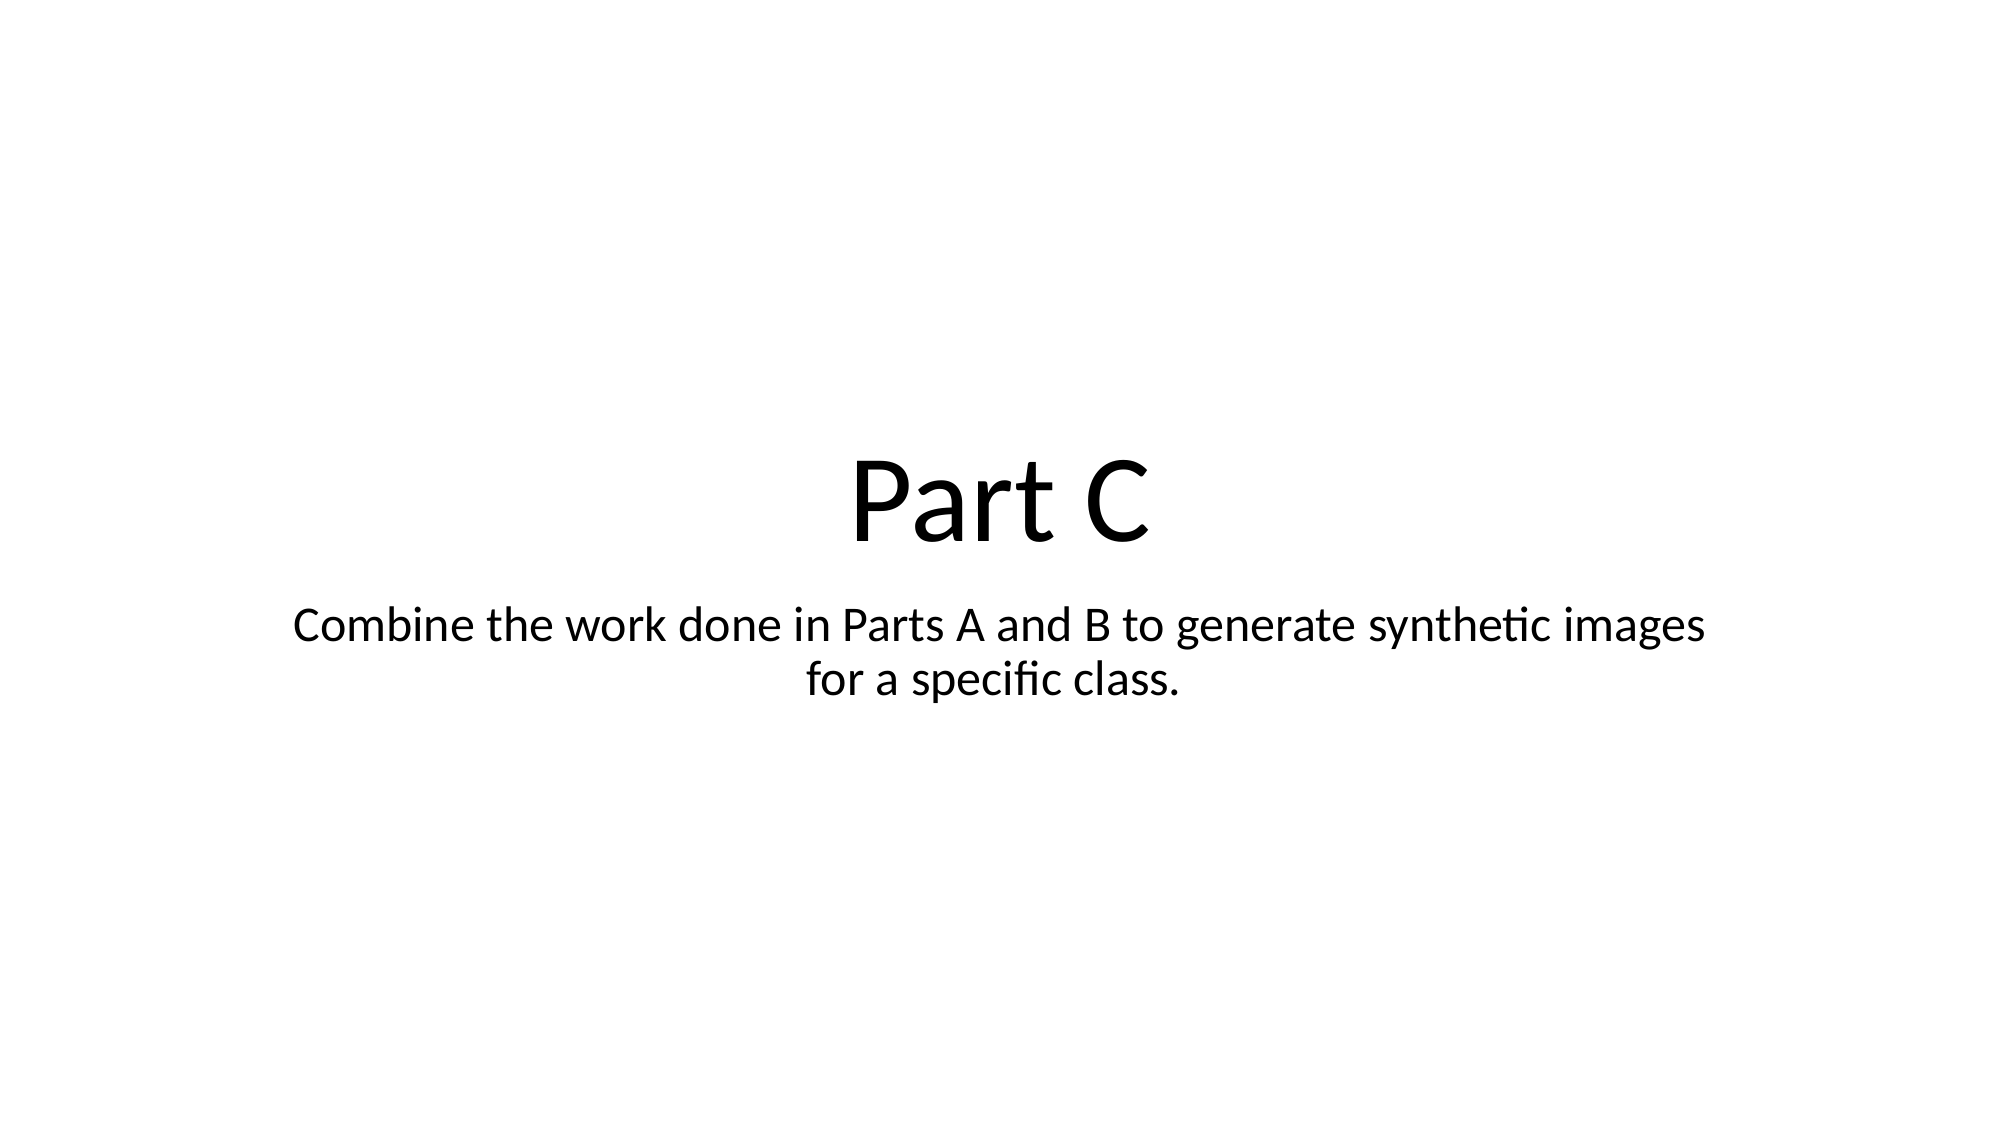

# Part C
Combine the work done in Parts A and B to generate synthetic images for a specific class.